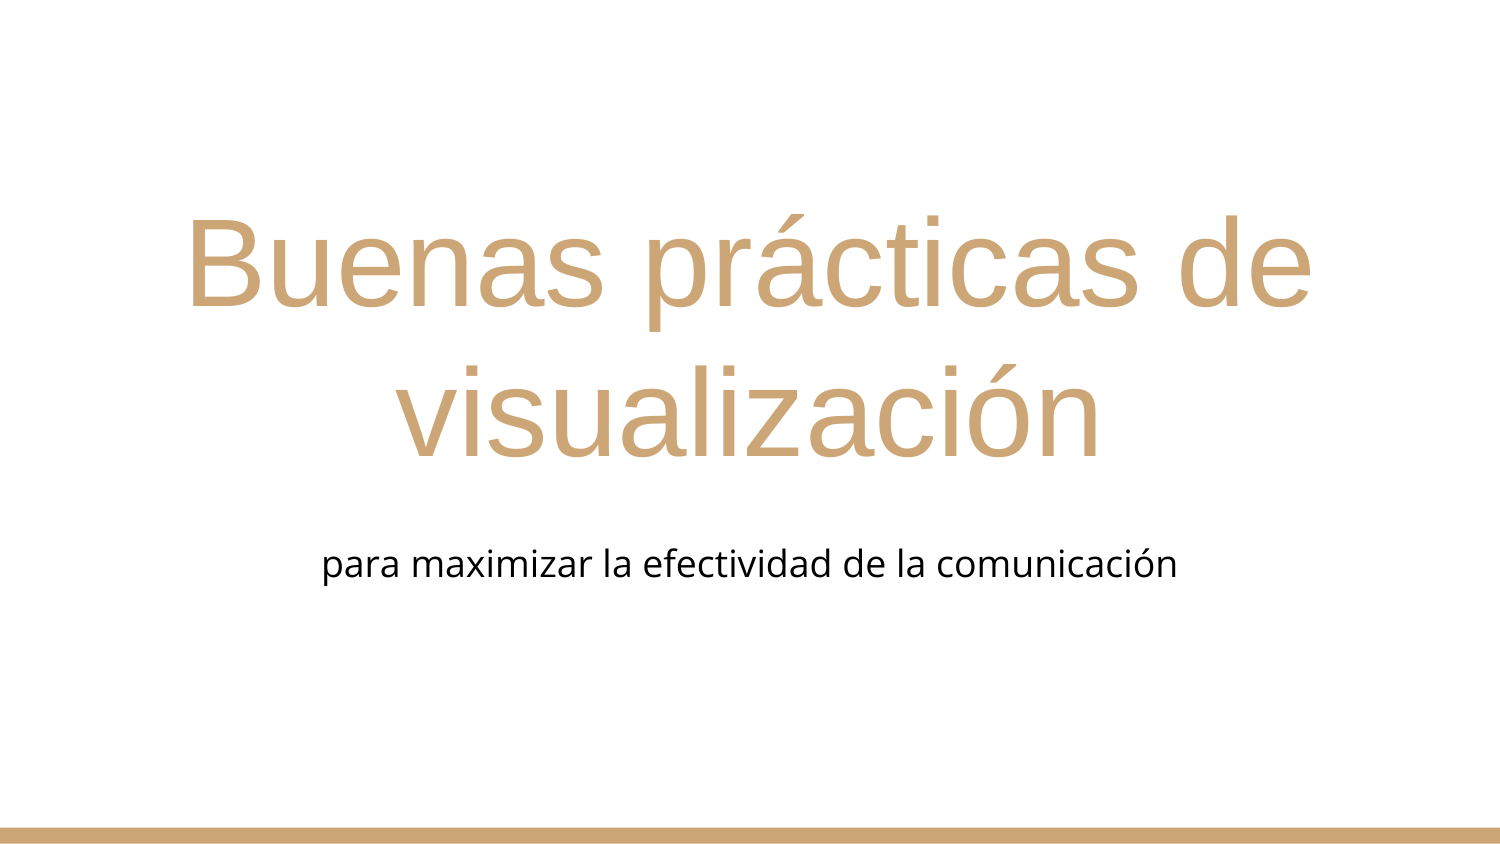

# Buenas prácticas de visualización
para maximizar la efectividad de la comunicación